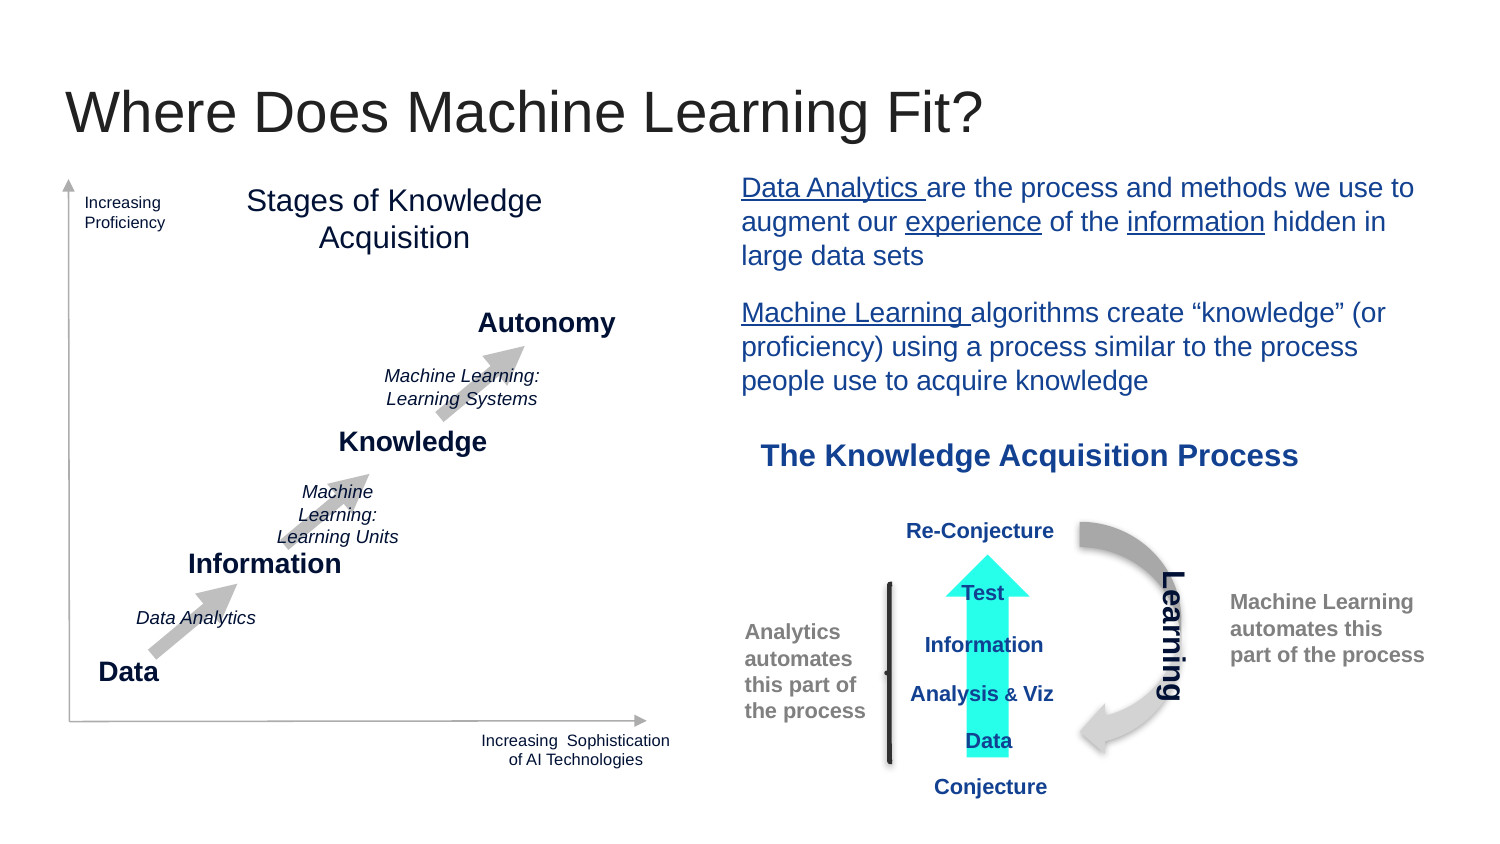

Where Does Machine Learning Fit?
Data Analytics are the process and methods we use to augment our experience of the information hidden in large data sets
Stages of Knowledge Acquisition
Increasing Proficiency
Machine Learning algorithms create “knowledge” (or proficiency) using a process similar to the process people use to acquire knowledge
Autonomy
Machine Learning: Learning Systems
Knowledge
The Knowledge Acquisition Process
Machine Learning: Learning Units
Re-Conjecture

Information

Test
Machine Learning
automates this
part of the process

Data Analytics
Learning
Analytics
automates
this part of
the process
Information
Data
Analysis & Viz
Data
Increasing  Sophistication of AI Technologies
Conjecture